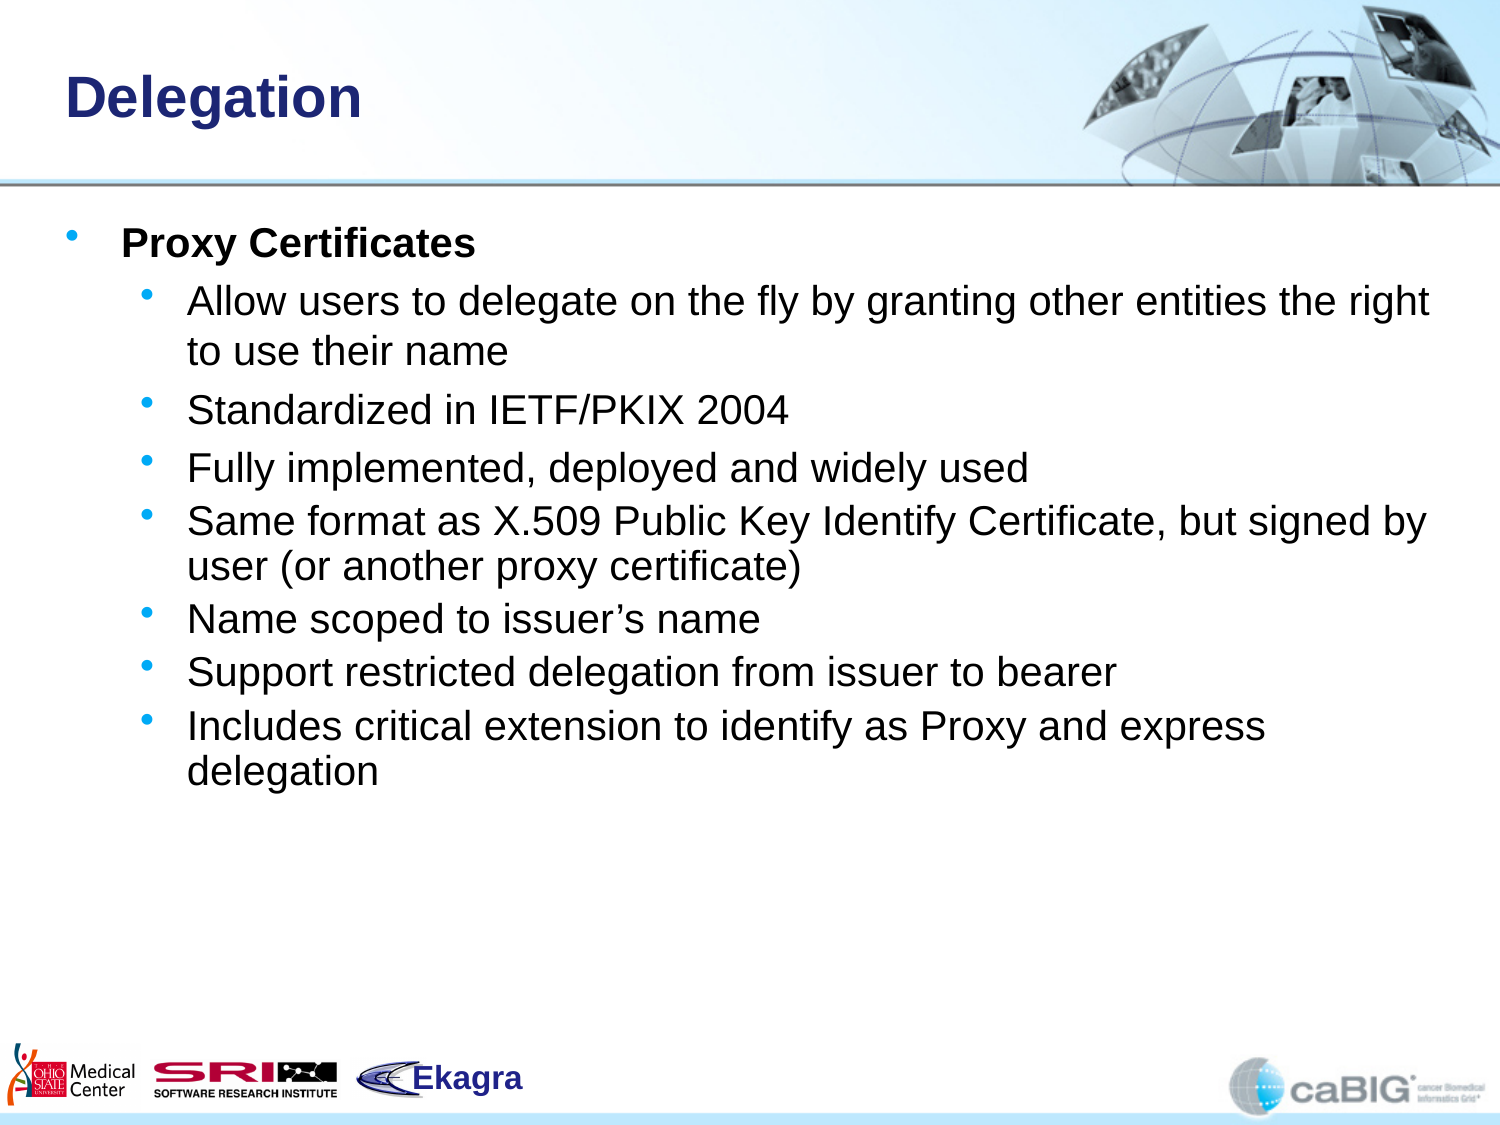

# Delegation

Proxy Certificates
Allow users to delegate on the fly by granting other entities the right to use their name
Standardized in IETF/PKIX 2004
Fully implemented, deployed and widely used
Same format as X.509 Public Key Identify Certificate, but signed by user (or another proxy certificate)
Name scoped to issuer’s name
Support restricted delegation from issuer to bearer
Includes critical extension to identify as Proxy and express delegation